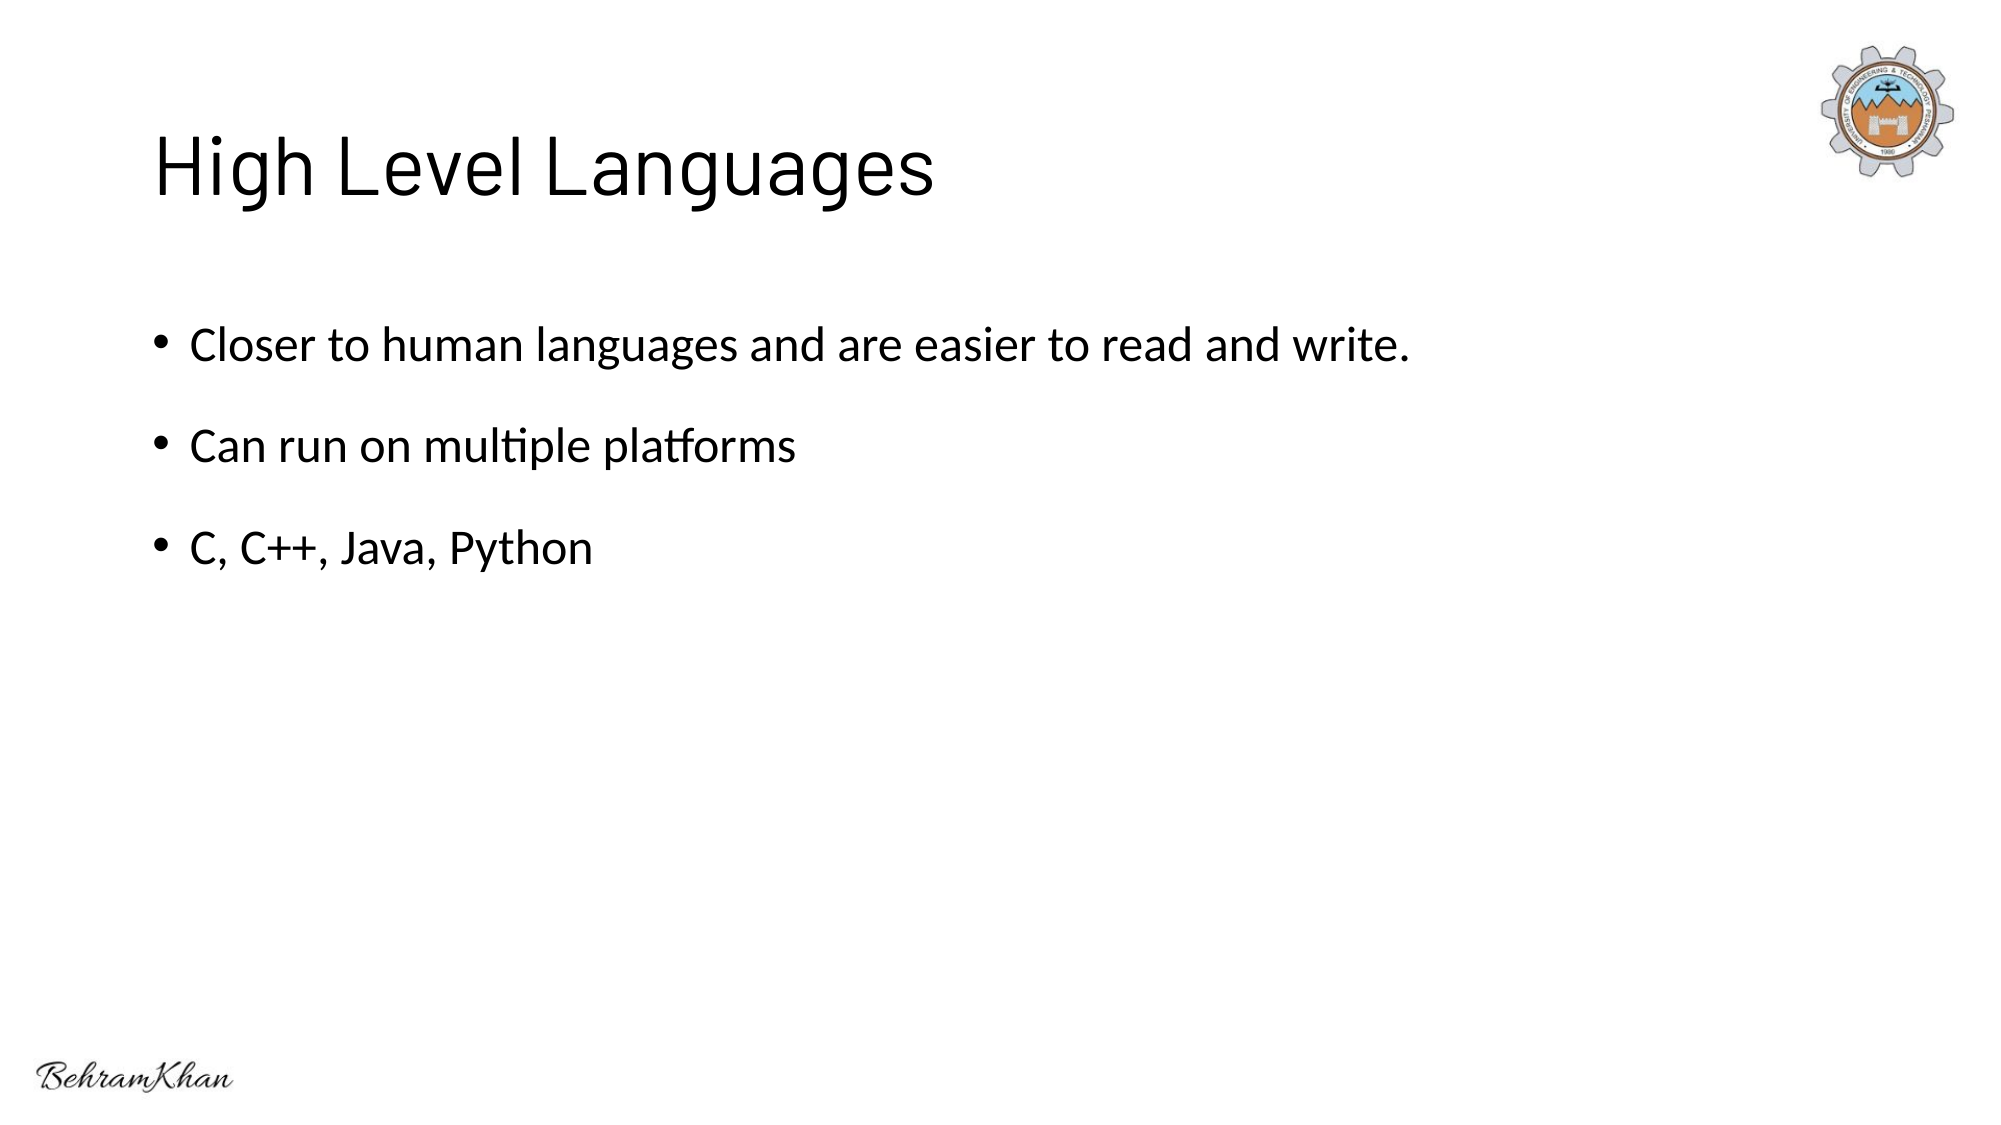

# High Level Languages
Closer to human languages and are easier to read and write.
Can run on multiple platforms
C, C++, Java, Python